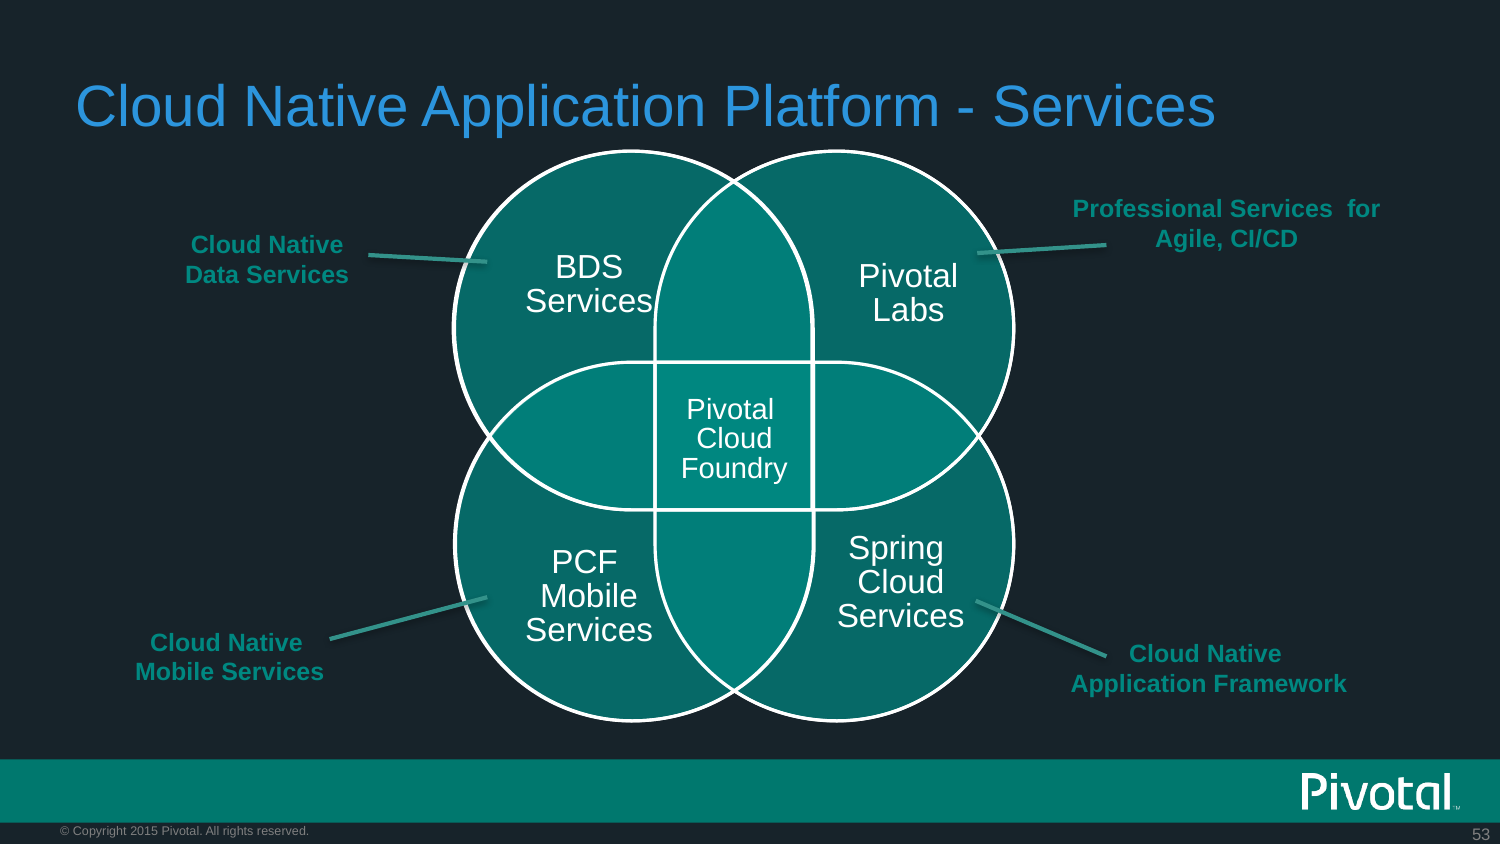

# Cloud Native Application Platform - Services

Professional Services  for Agile, CI/CD
Cloud Native
Data Services
Cloud Native
Mobile Services
Cloud Native
Application Framework
BDS
Services
Pivotal
Labs

Pivotal  Cloud Foundry
Spring
Cloud
Services
PCF
Mobile
Services